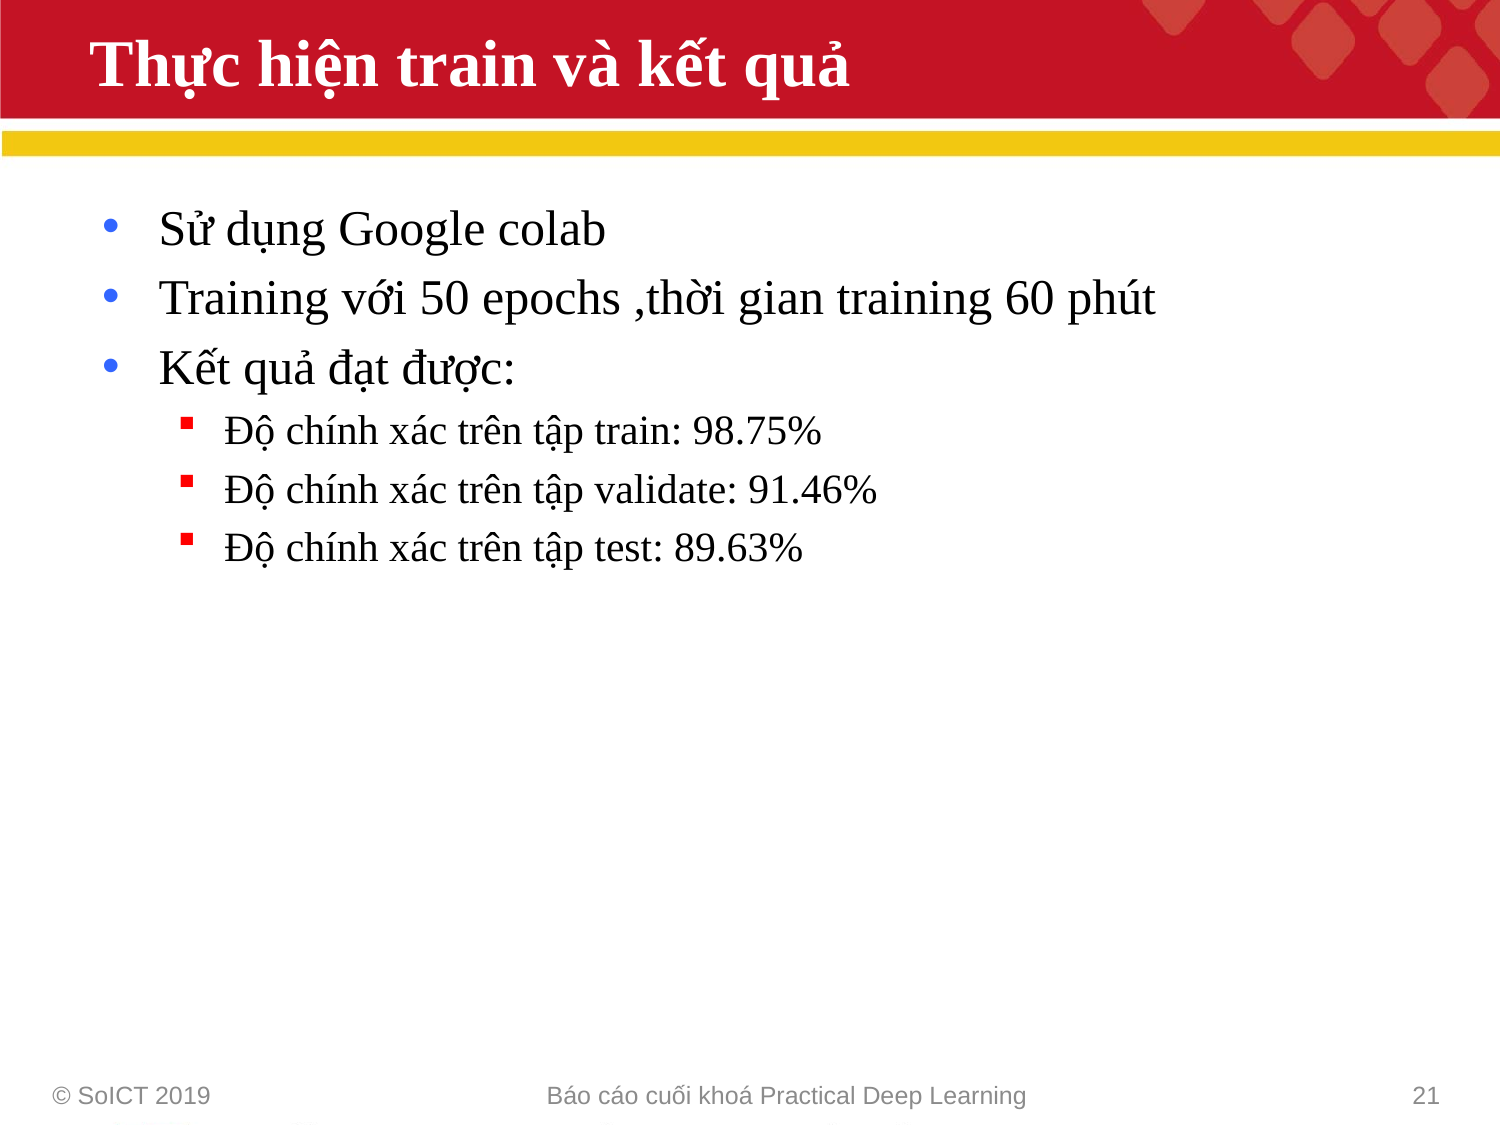

Thực hiện train và kết quả
Sử dụng Google colab
Training với 50 epochs ,thời gian training 60 phút
Kết quả đạt được:
Độ chính xác trên tập train: 98.75%
Độ chính xác trên tập validate: 91.46%
Độ chính xác trên tập test: 89.63%

© SoICT 2019
Báo cáo cuối khoá Practical Deep Learning
21